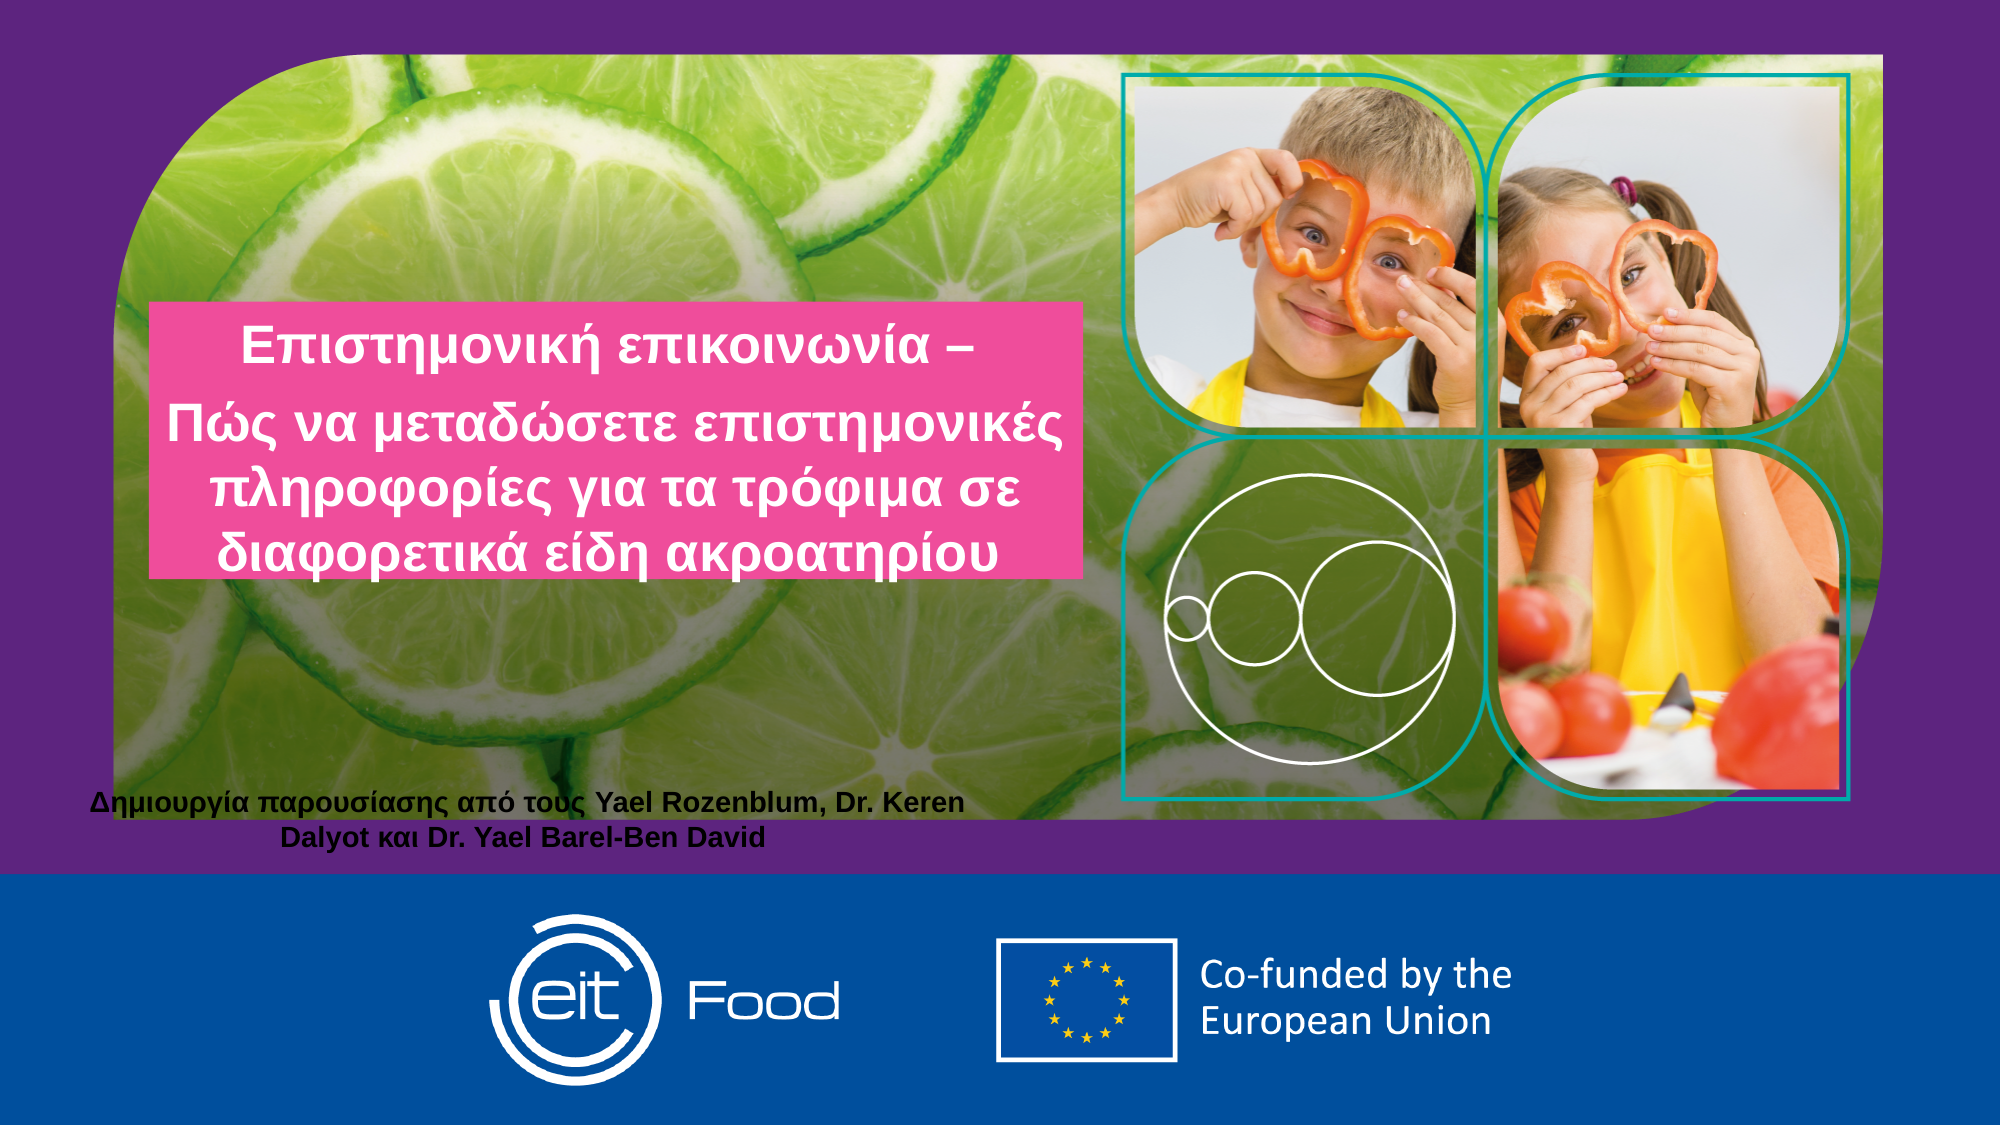

Επιστημονική επικοινωνία –
Πώς να μεταδώσετε επιστημονικές πληροφορίες για τα τρόφιμα σε διαφορετικά είδη ακροατηρίου
Δημιουργία παρουσίασης από τους Yael Rozenblum, Dr. Keren Dalyot και Dr. Yael Barel-Ben David